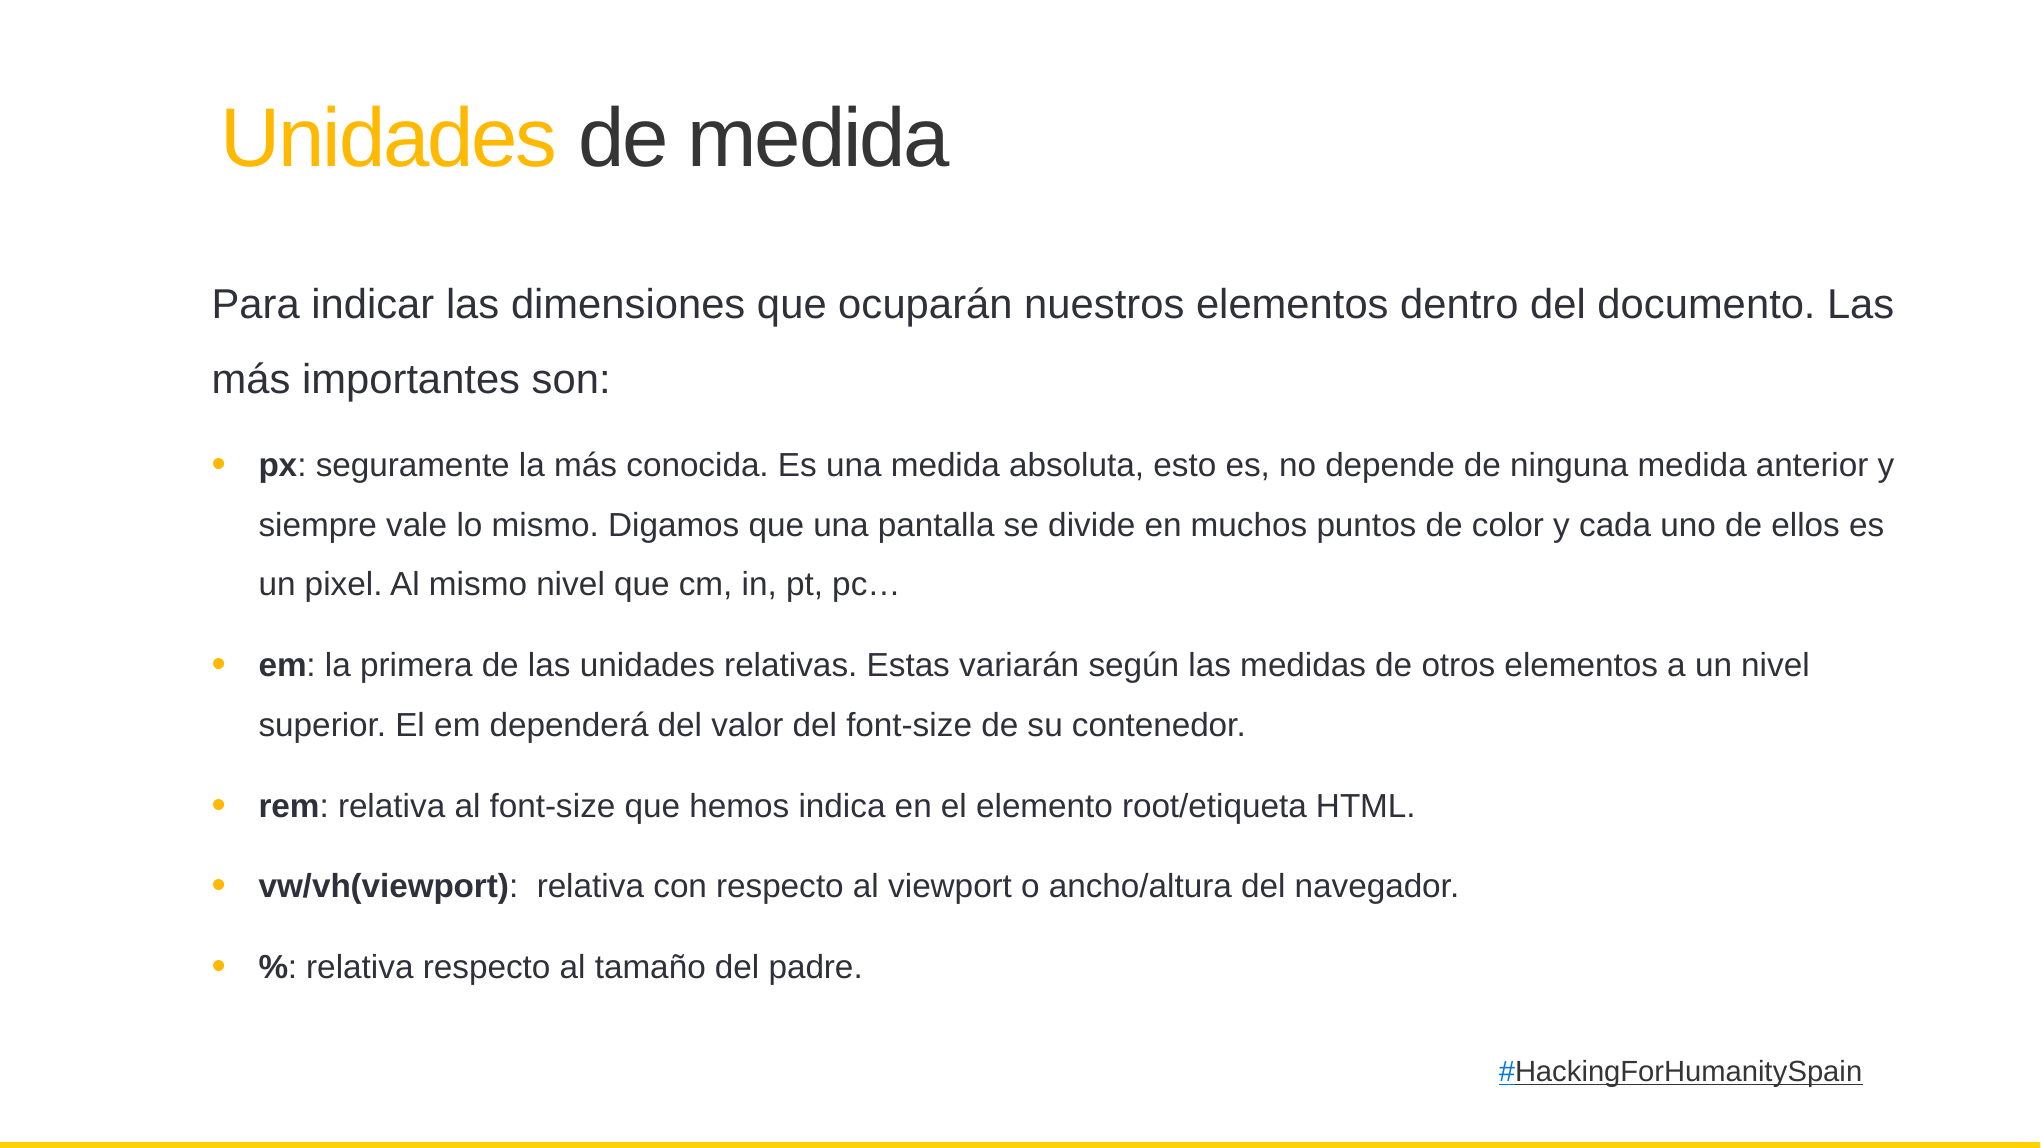

Unidades de medida
Para indicar las dimensiones que ocuparán nuestros elementos dentro del documento. Las más importantes son:
px: seguramente la más conocida. Es una medida absoluta, esto es, no depende de ninguna medida anterior y siempre vale lo mismo. Digamos que una pantalla se divide en muchos puntos de color y cada uno de ellos es un pixel. Al mismo nivel que cm, in, pt, pc…
em: la primera de las unidades relativas. Estas variarán según las medidas de otros elementos a un nivel superior. El em dependerá del valor del font-size de su contenedor.
rem: relativa al font-size que hemos indica en el elemento root/etiqueta HTML.
vw/vh(viewport):  relativa con respecto al viewport o ancho/altura del navegador.
%: relativa respecto al tamaño del padre.
#HackingForHumanitySpain